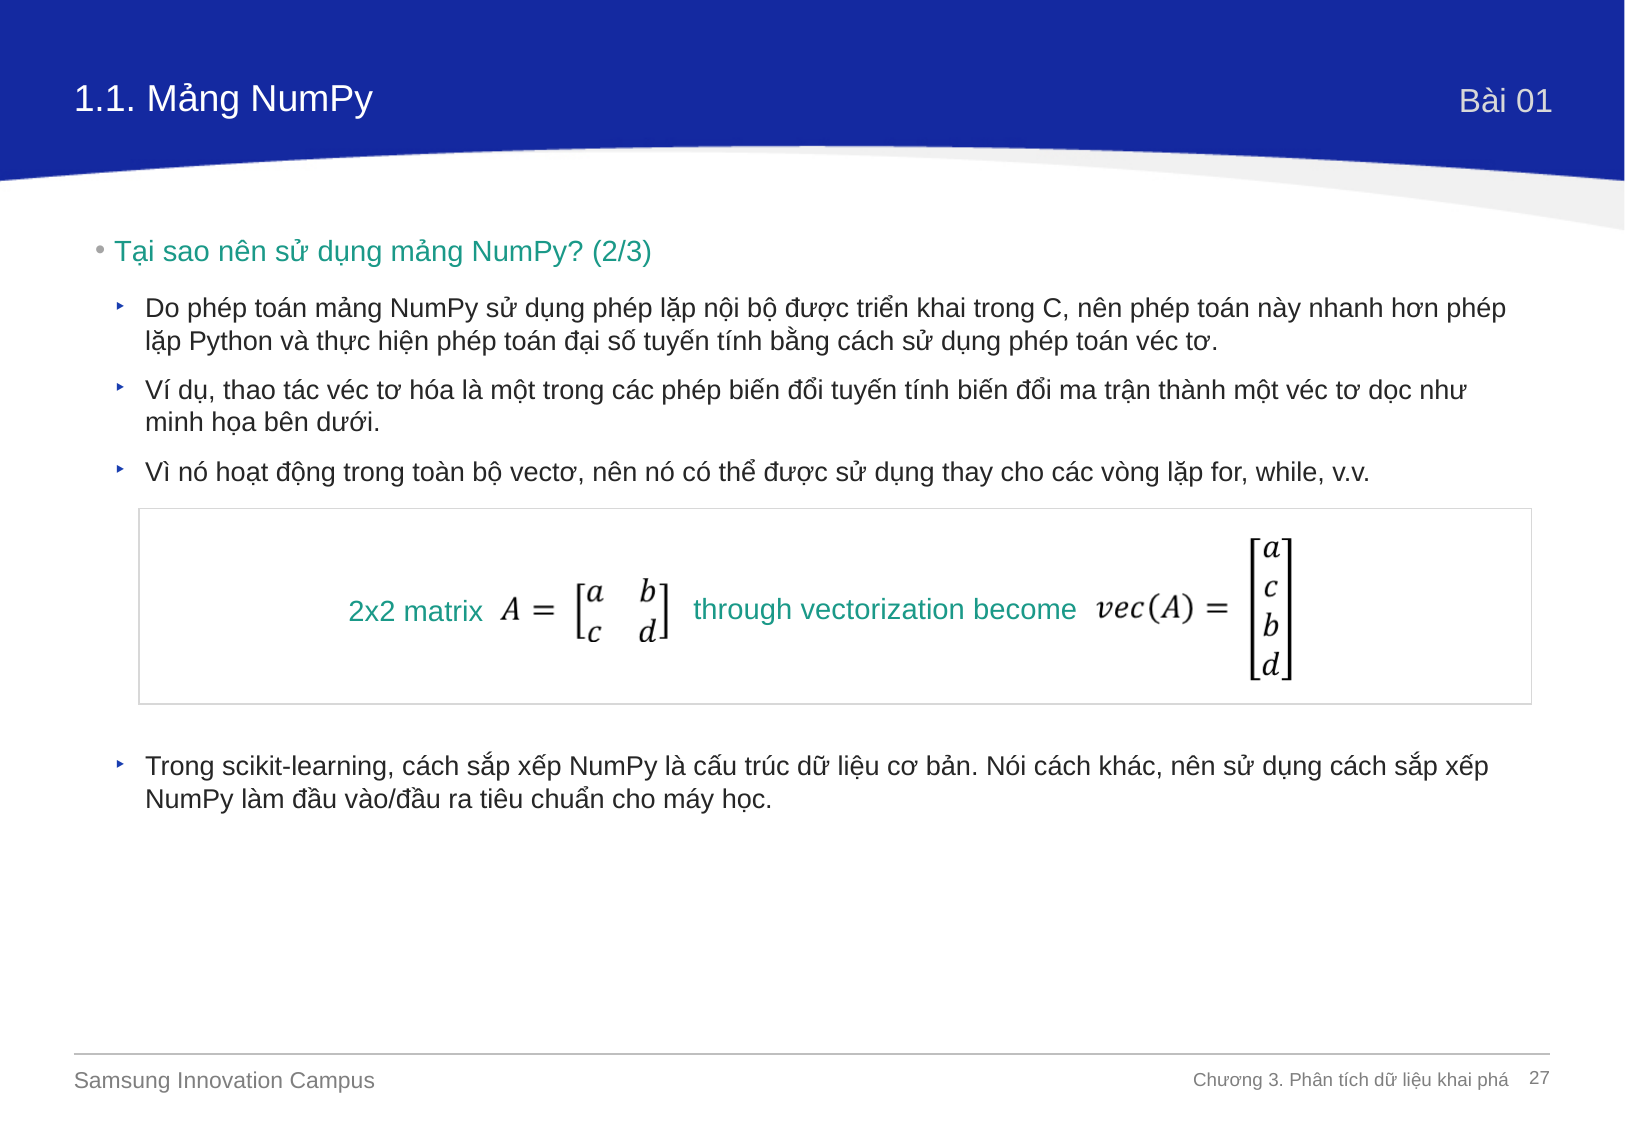

1.1. Mảng NumPy
Bài 01
Tại sao nên sử dụng mảng NumPy? (2/3)
Do phép toán mảng NumPy sử dụng phép lặp nội bộ được triển khai trong C, nên phép toán này nhanh hơn phép lặp Python và thực hiện phép toán đại số tuyến tính bằng cách sử dụng phép toán véc tơ.
Ví dụ, thao tác véc tơ hóa là một trong các phép biến đổi tuyến tính biến đổi ma trận thành một véc tơ dọc như minh họa bên dưới.
Vì nó hoạt động trong toàn bộ vectơ, nên nó có thể được sử dụng thay cho các vòng lặp for, while, v.v.

Trong scikit-learning, cách sắp xếp NumPy là cấu trúc dữ liệu cơ bản. Nói cách khác, nên sử dụng cách sắp xếp NumPy làm đầu vào/đầu ra tiêu chuẩn cho máy học.

through vectorization become
2x2 matrix